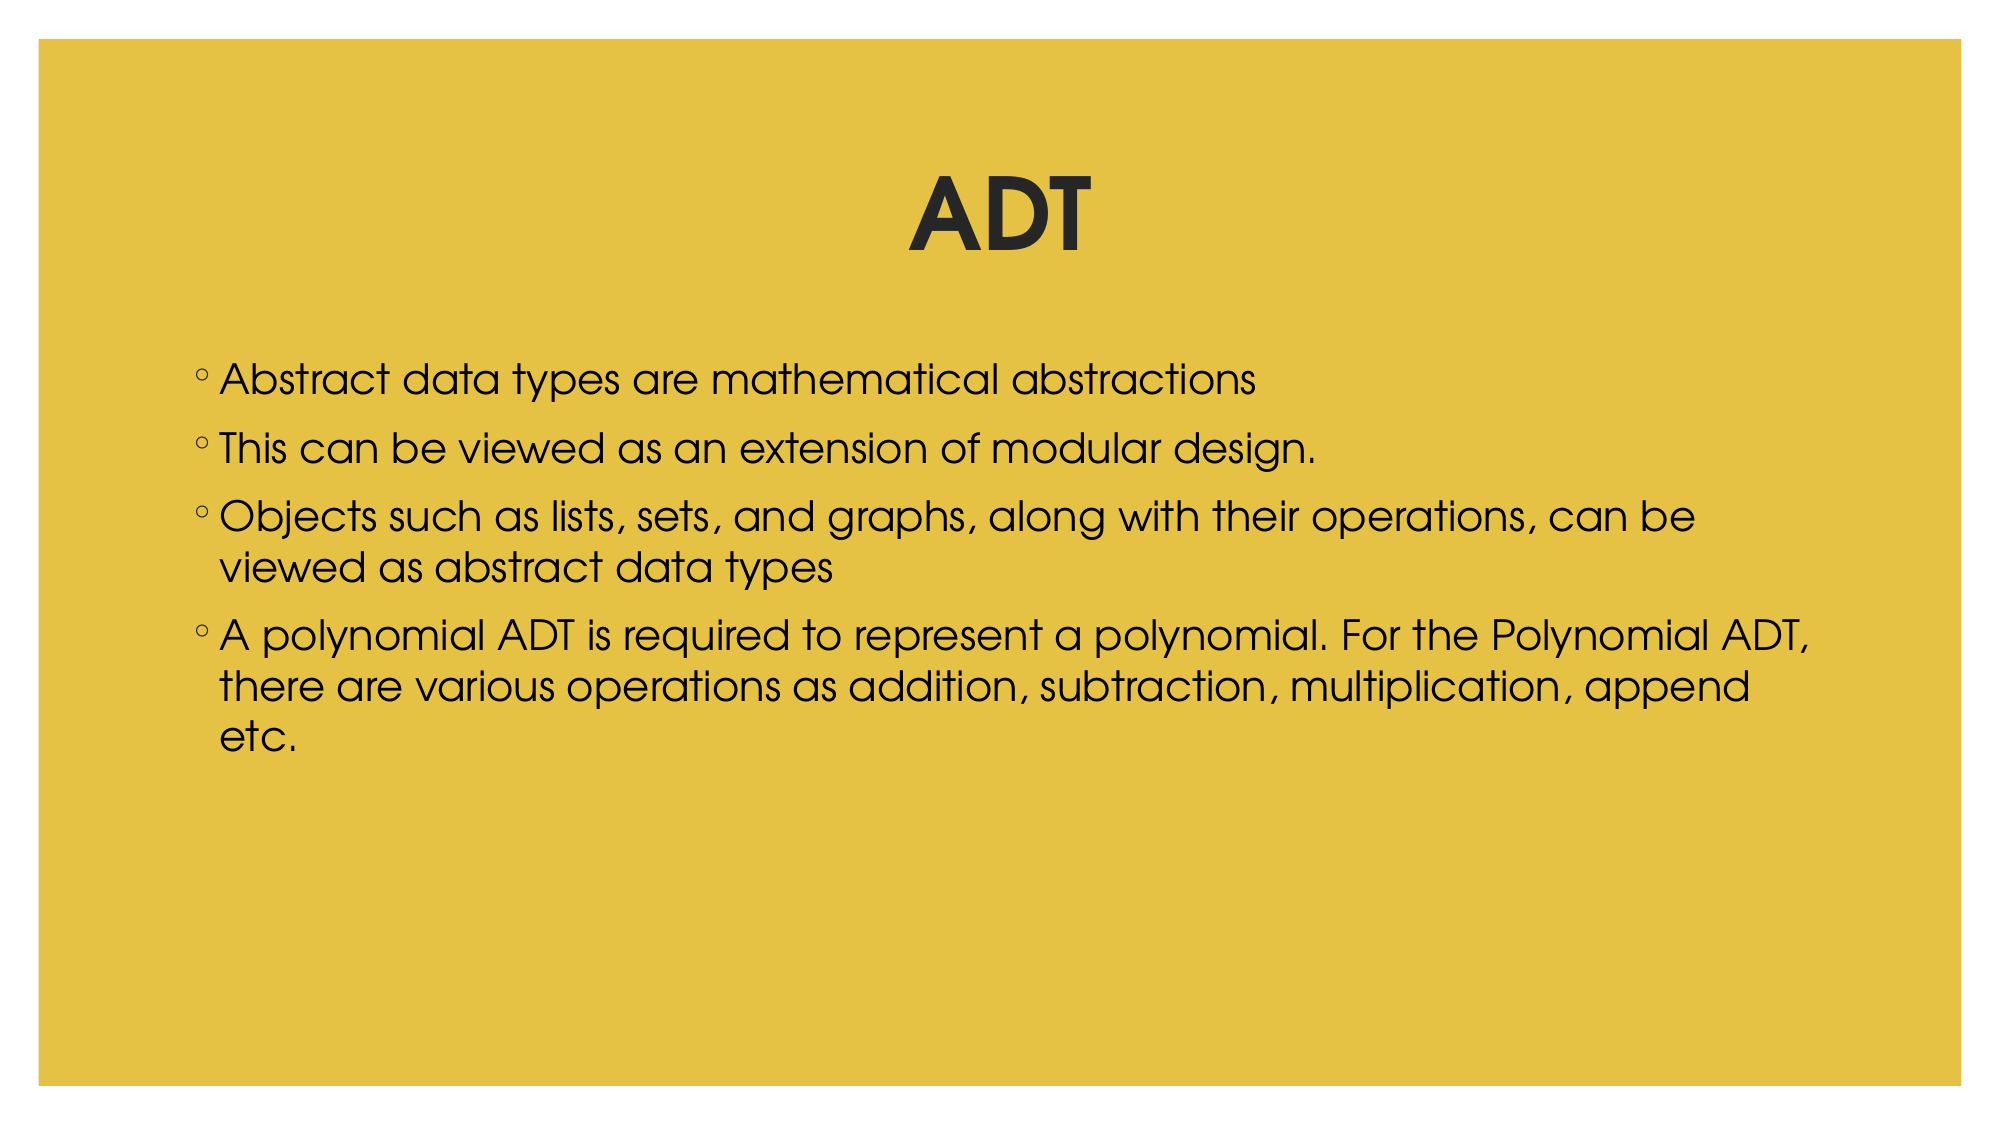

# ADT
Abstract data types are mathematical abstractions
This can be viewed as an extension of modular design.
Objects such as lists, sets, and graphs, along with their operations, can be viewed as abstract data types
A polynomial ADT is required to represent a polynomial. For the Polynomial ADT, there are various operations as addition, subtraction, multiplication, append etc.